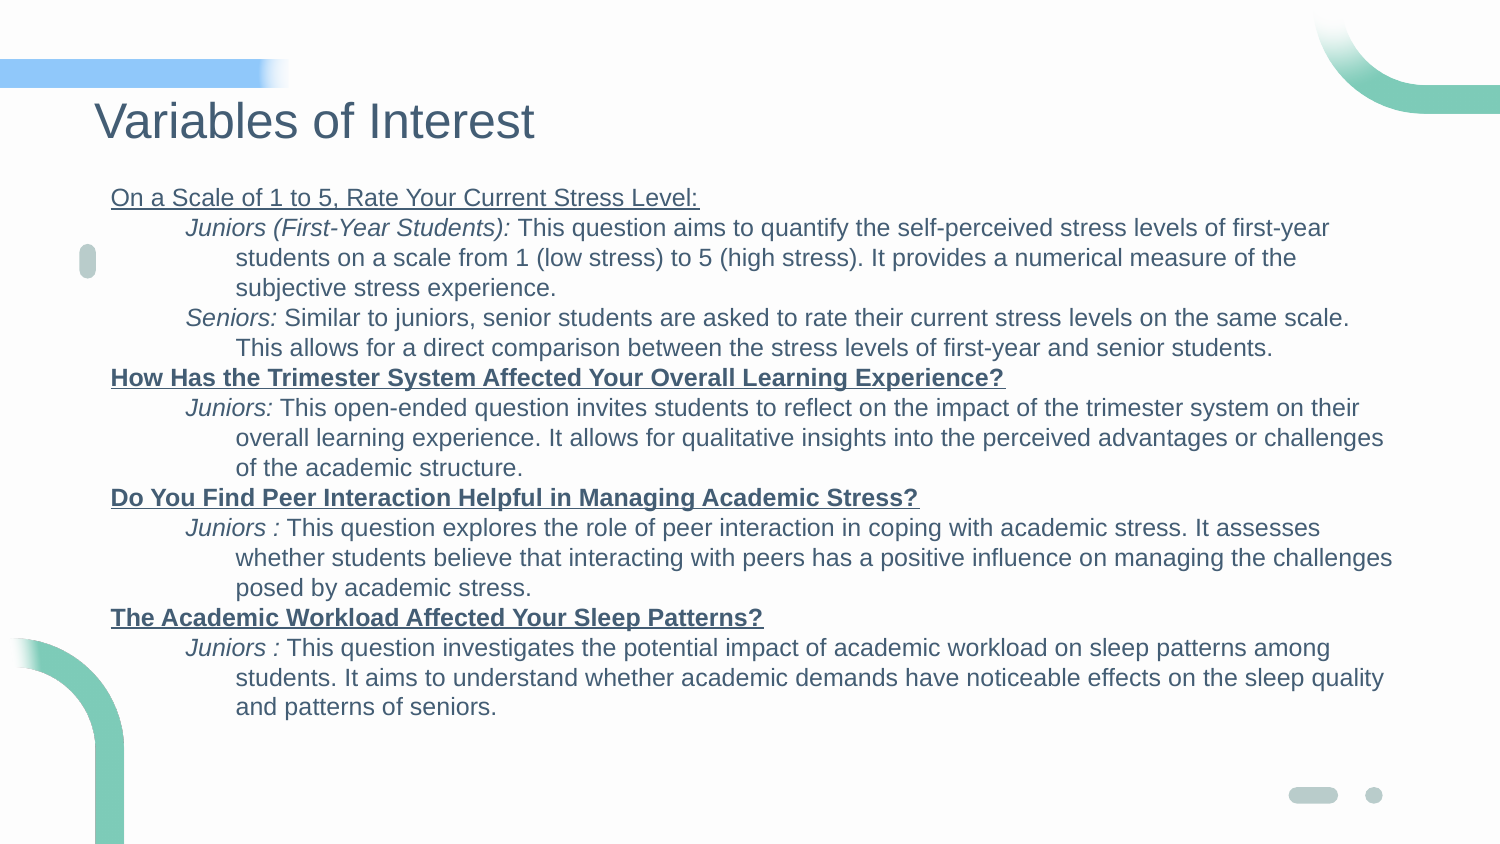

# Variables of Interest
On a Scale of 1 to 5, Rate Your Current Stress Level:
Juniors (First-Year Students): This question aims to quantify the self-perceived stress levels of first-year students on a scale from 1 (low stress) to 5 (high stress). It provides a numerical measure of the subjective stress experience.
Seniors: Similar to juniors, senior students are asked to rate their current stress levels on the same scale. This allows for a direct comparison between the stress levels of first-year and senior students.
How Has the Trimester System Affected Your Overall Learning Experience?
Juniors: This open-ended question invites students to reflect on the impact of the trimester system on their overall learning experience. It allows for qualitative insights into the perceived advantages or challenges of the academic structure.
Do You Find Peer Interaction Helpful in Managing Academic Stress?
Juniors : This question explores the role of peer interaction in coping with academic stress. It assesses whether students believe that interacting with peers has a positive influence on managing the challenges posed by academic stress.
The Academic Workload Affected Your Sleep Patterns?
Juniors : This question investigates the potential impact of academic workload on sleep patterns among students. It aims to understand whether academic demands have noticeable effects on the sleep quality and patterns of seniors.